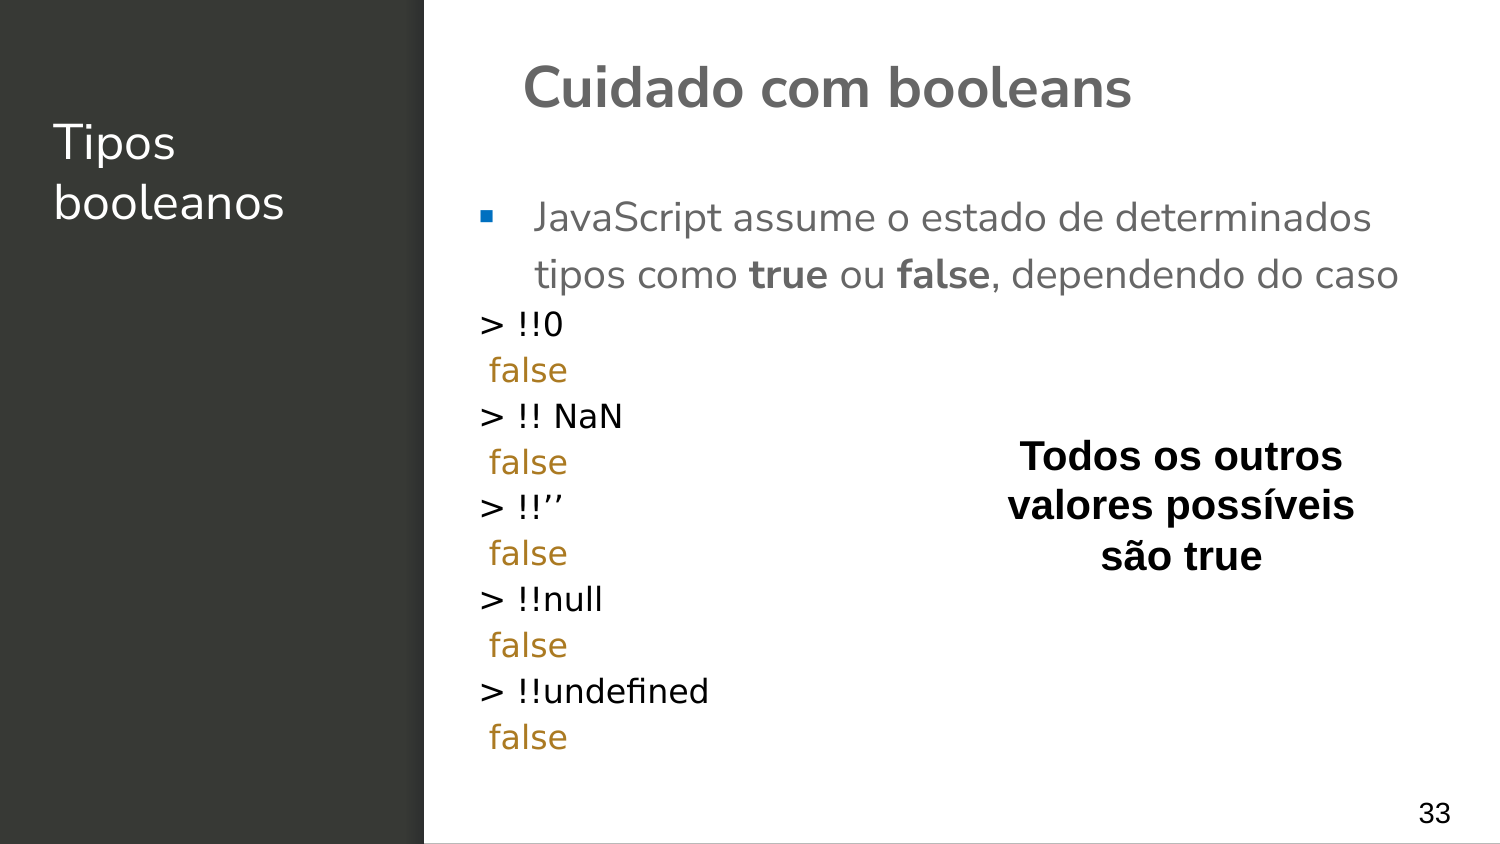

Cuidado com booleans
# Tipos booleanos
JavaScript assume o estado de determinados tipos como true ou false, dependendo do caso
> !!0
 false
> !! NaN
 false
> !!’’
 false
> !!null
 false
> !!undefined
 false

Todos os outros valores possíveis são true
33